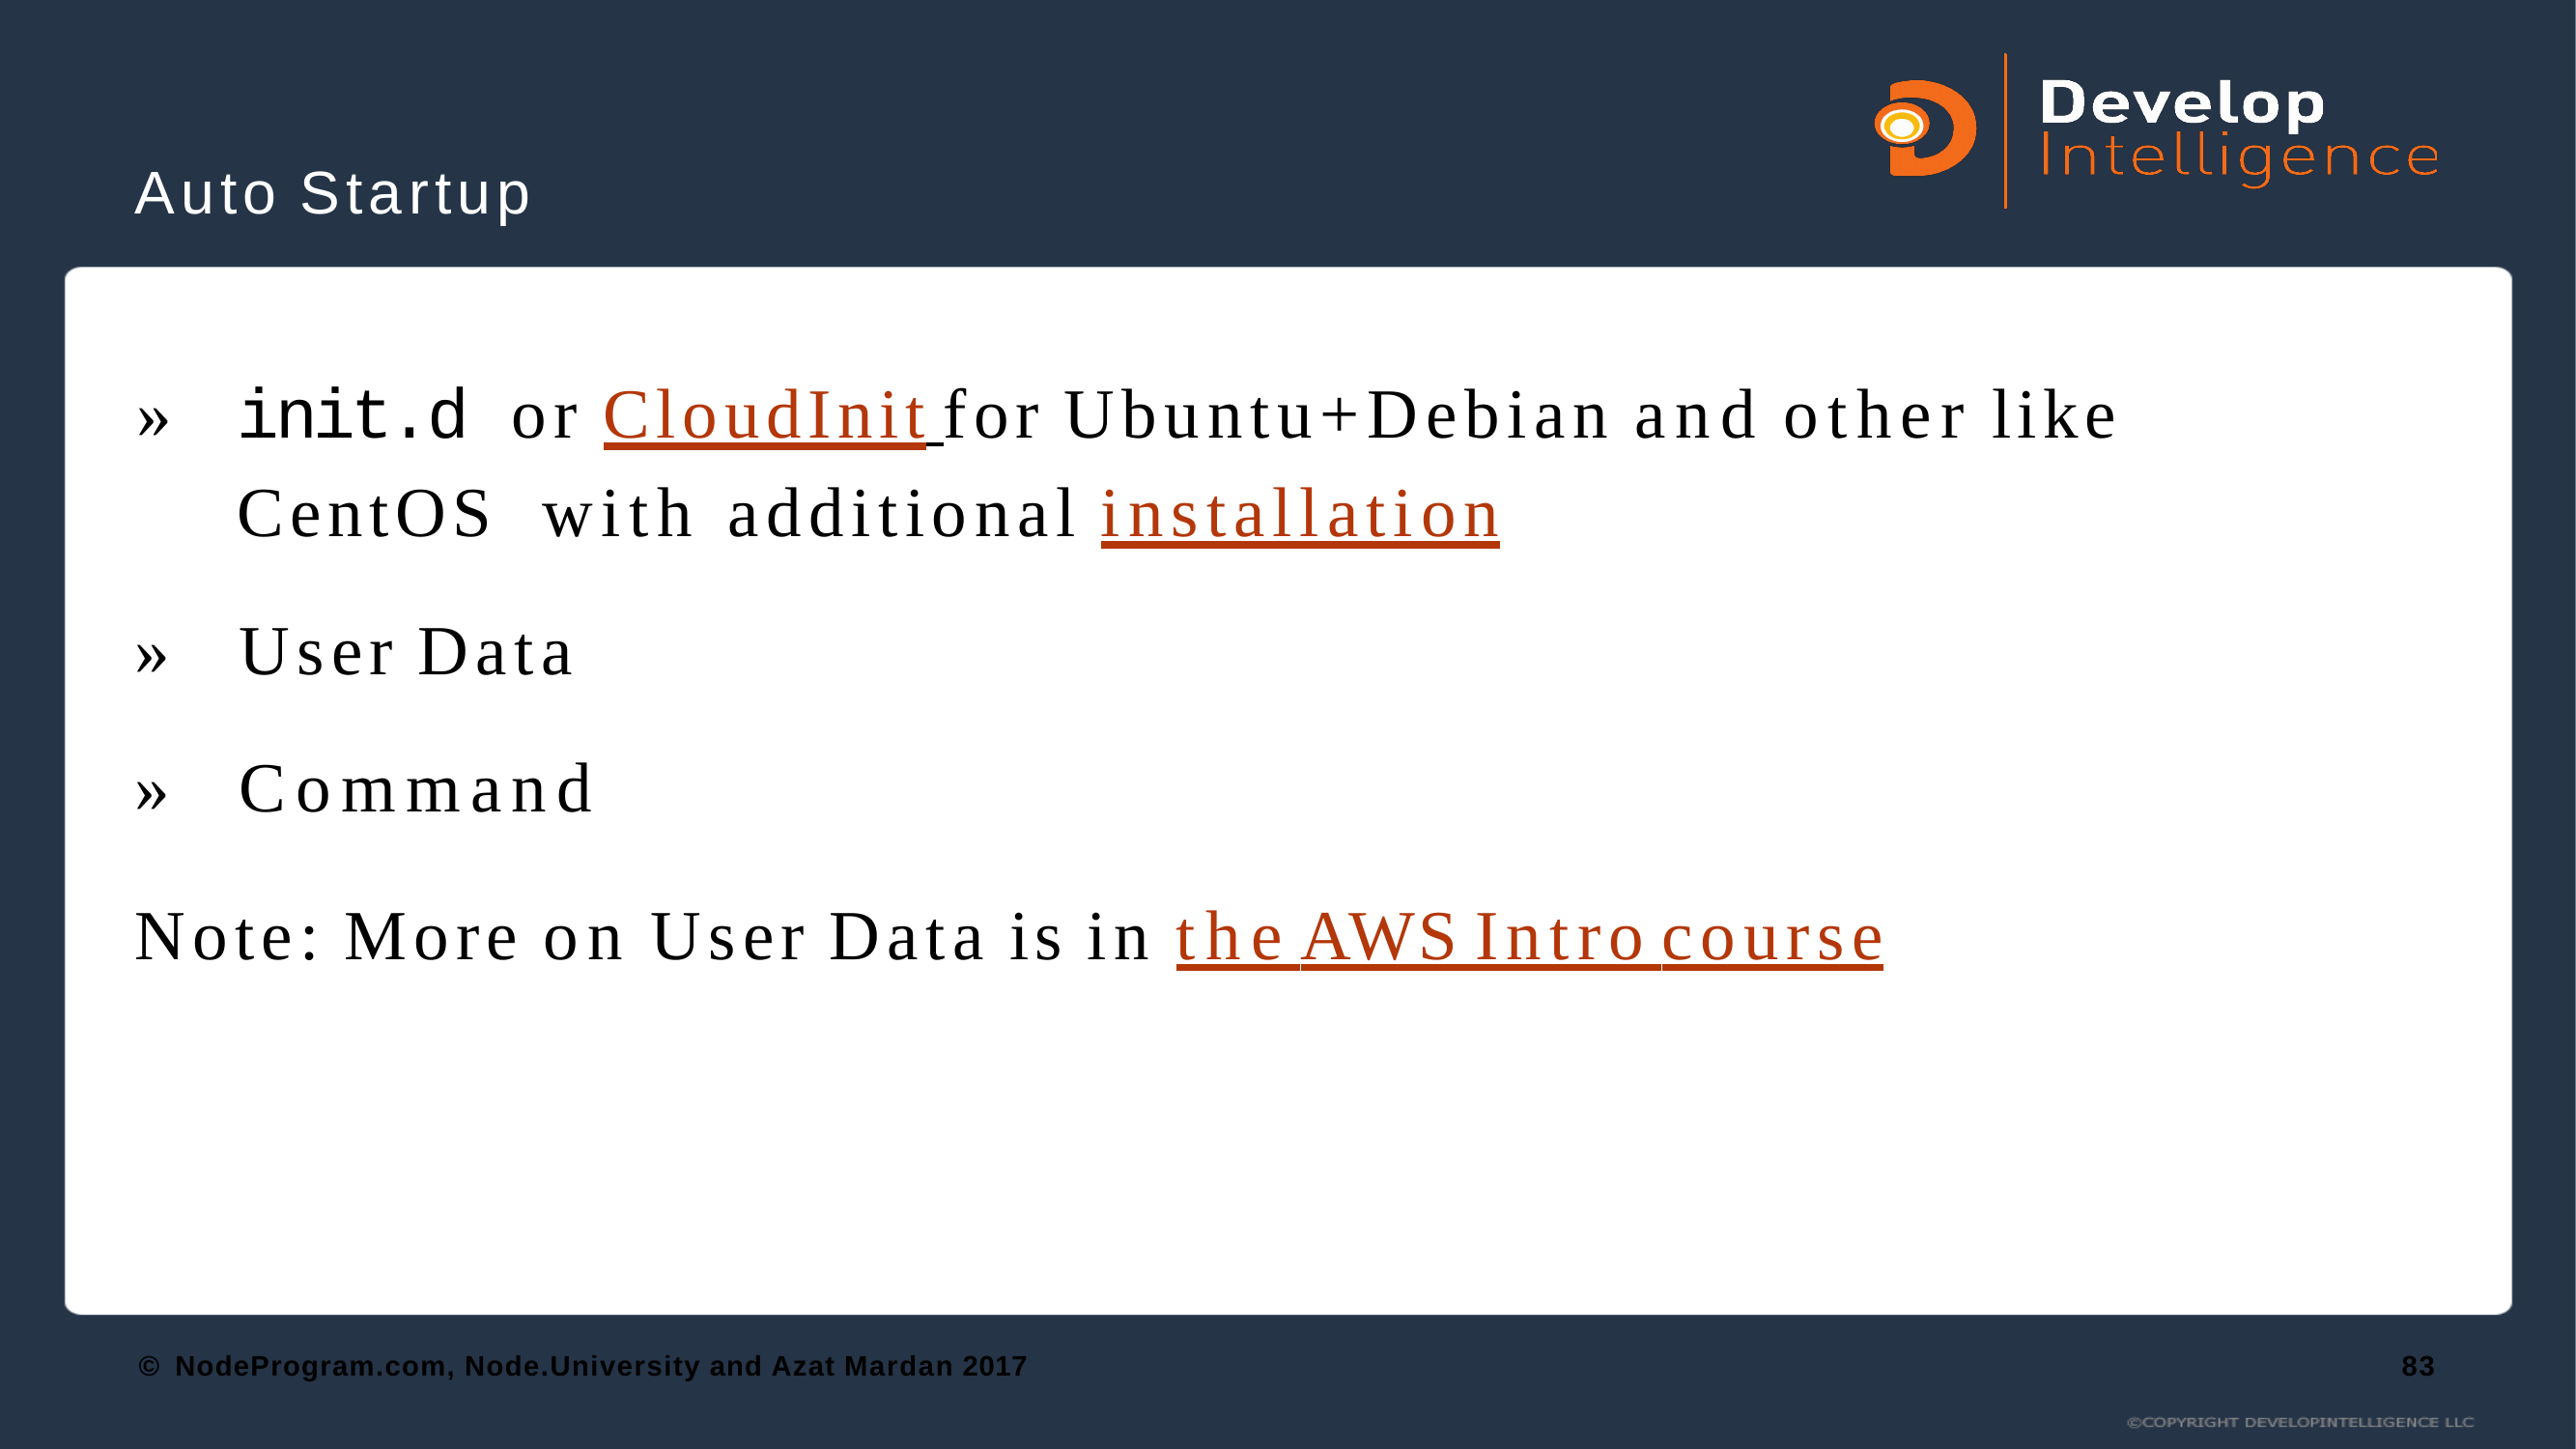

# Auto Startup
»	init.d or CloudInit for Ubuntu+Debian and other like CentOS  with additional installation
»	User Data
»	Command
Note: More on User Data is in the AWS Intro course
© NodeProgram.com, Node.University and Azat Mardan 2017
83